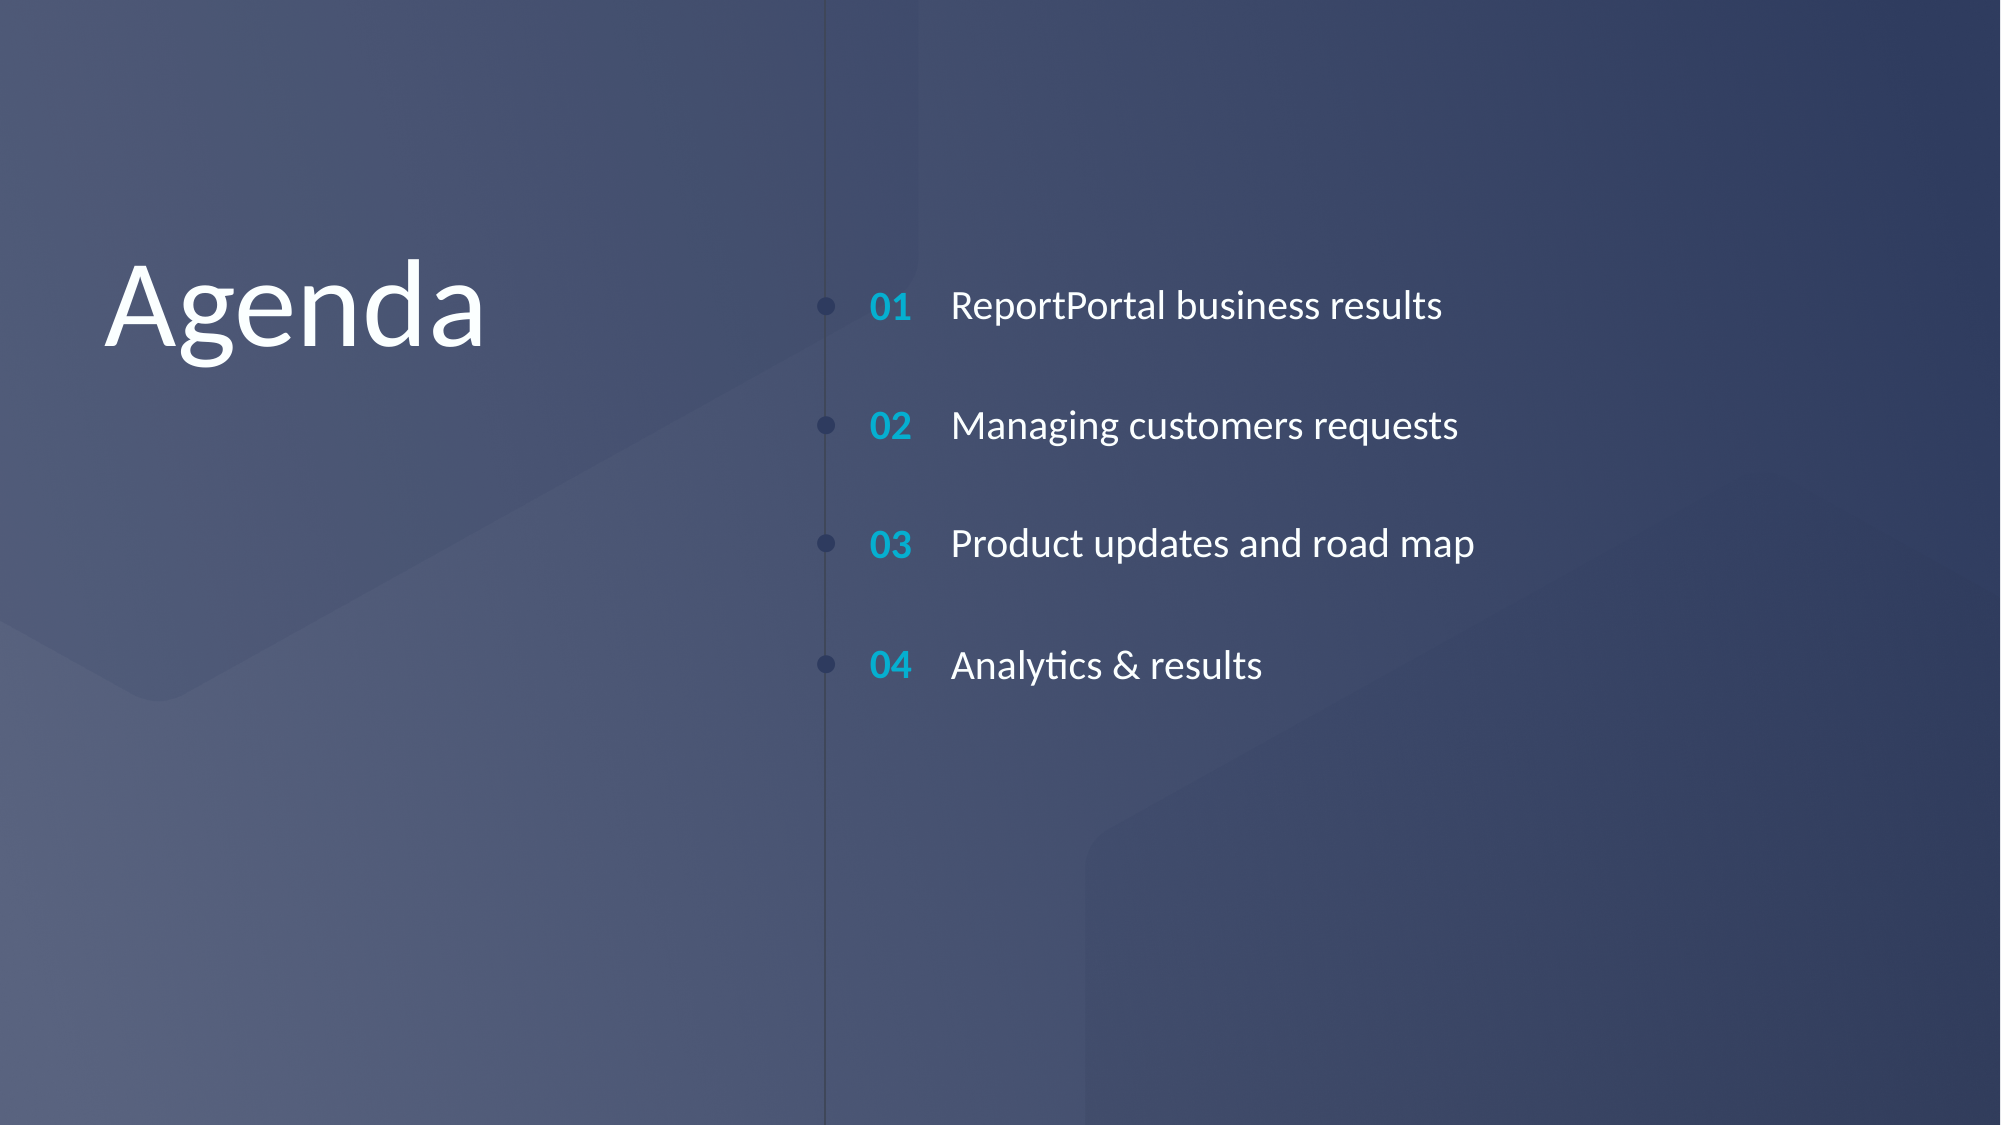

# Agenda
ReportPortal business results
01
Managing customers requests
02
Product updates and road map
03
04
Analytics & results